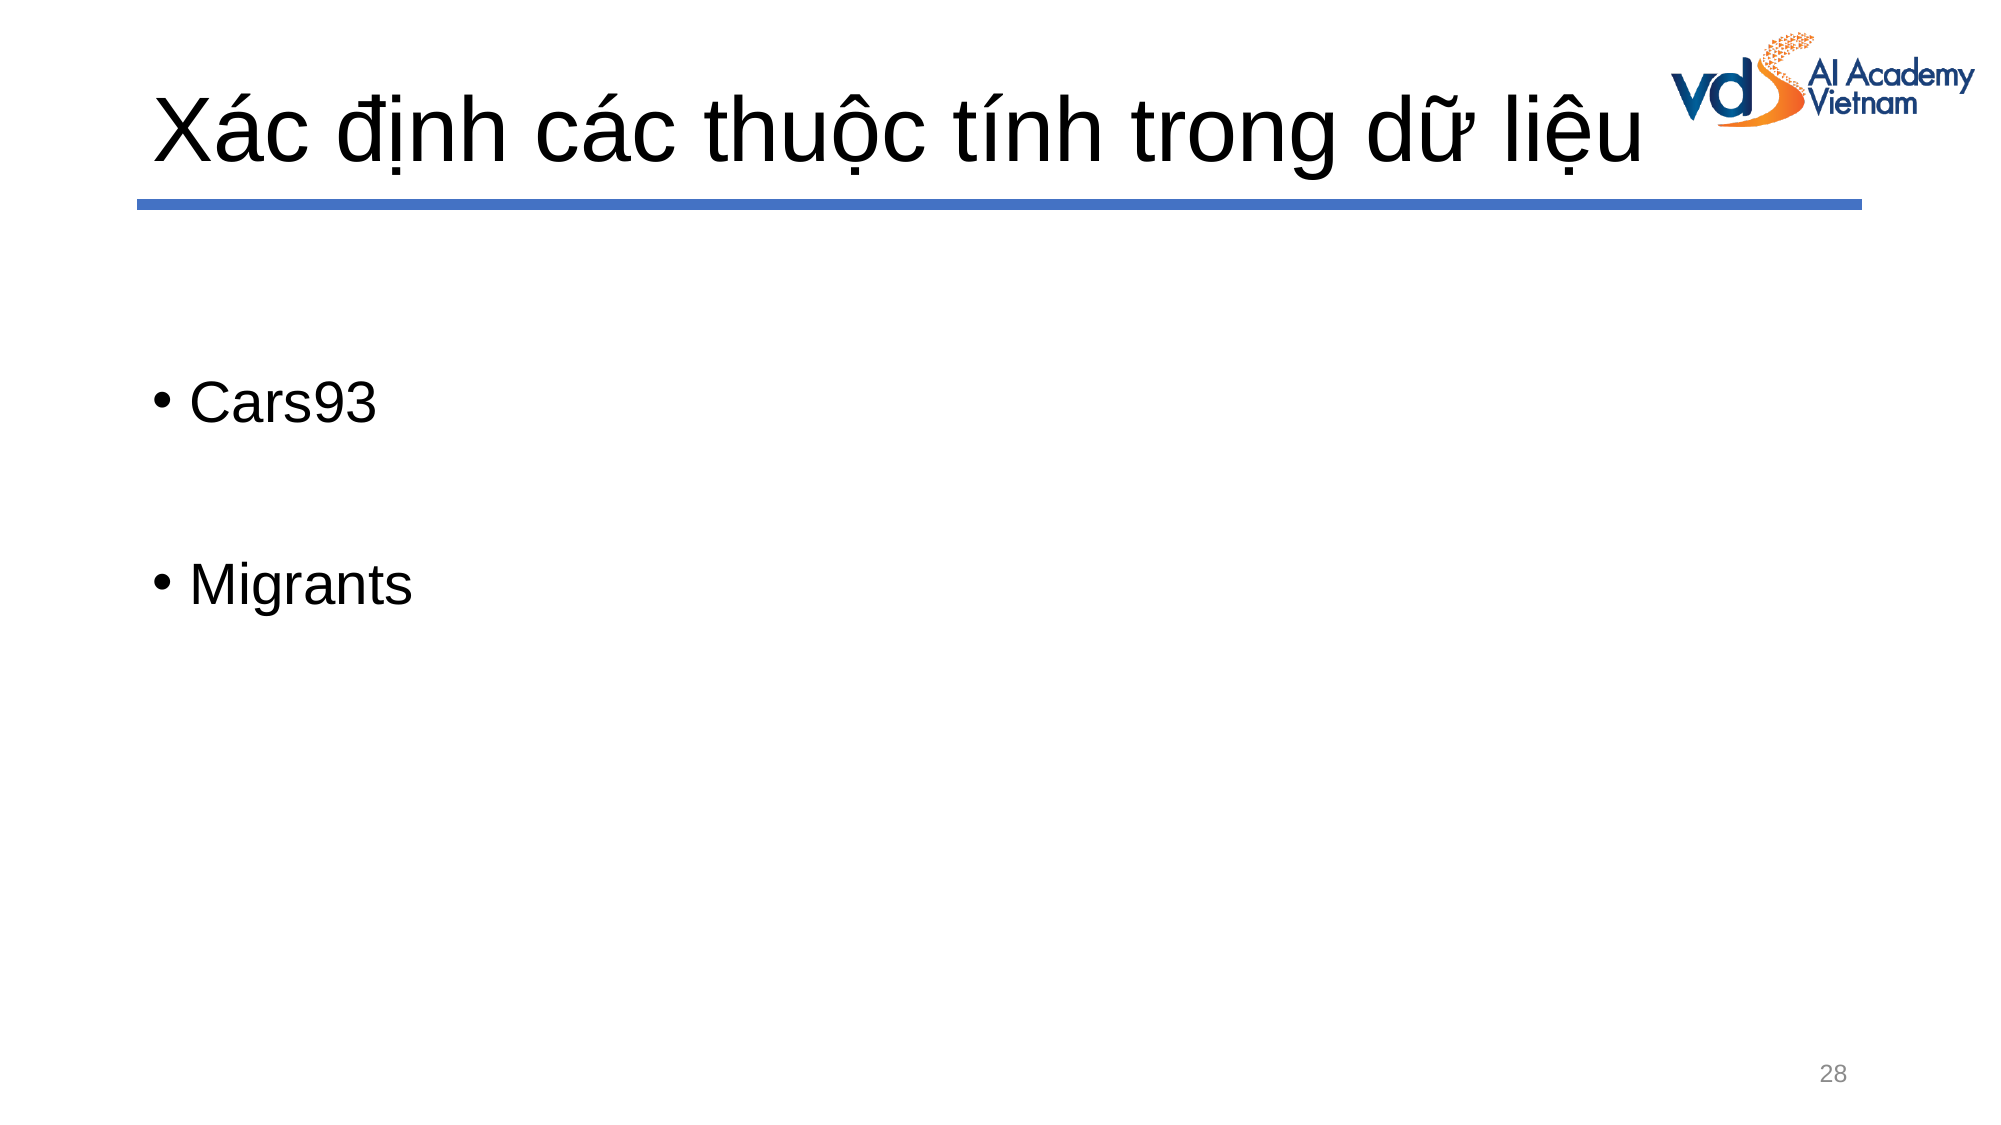

# Xác định các thuộc tính trong dữ liệu

Cars93

Migrants

28